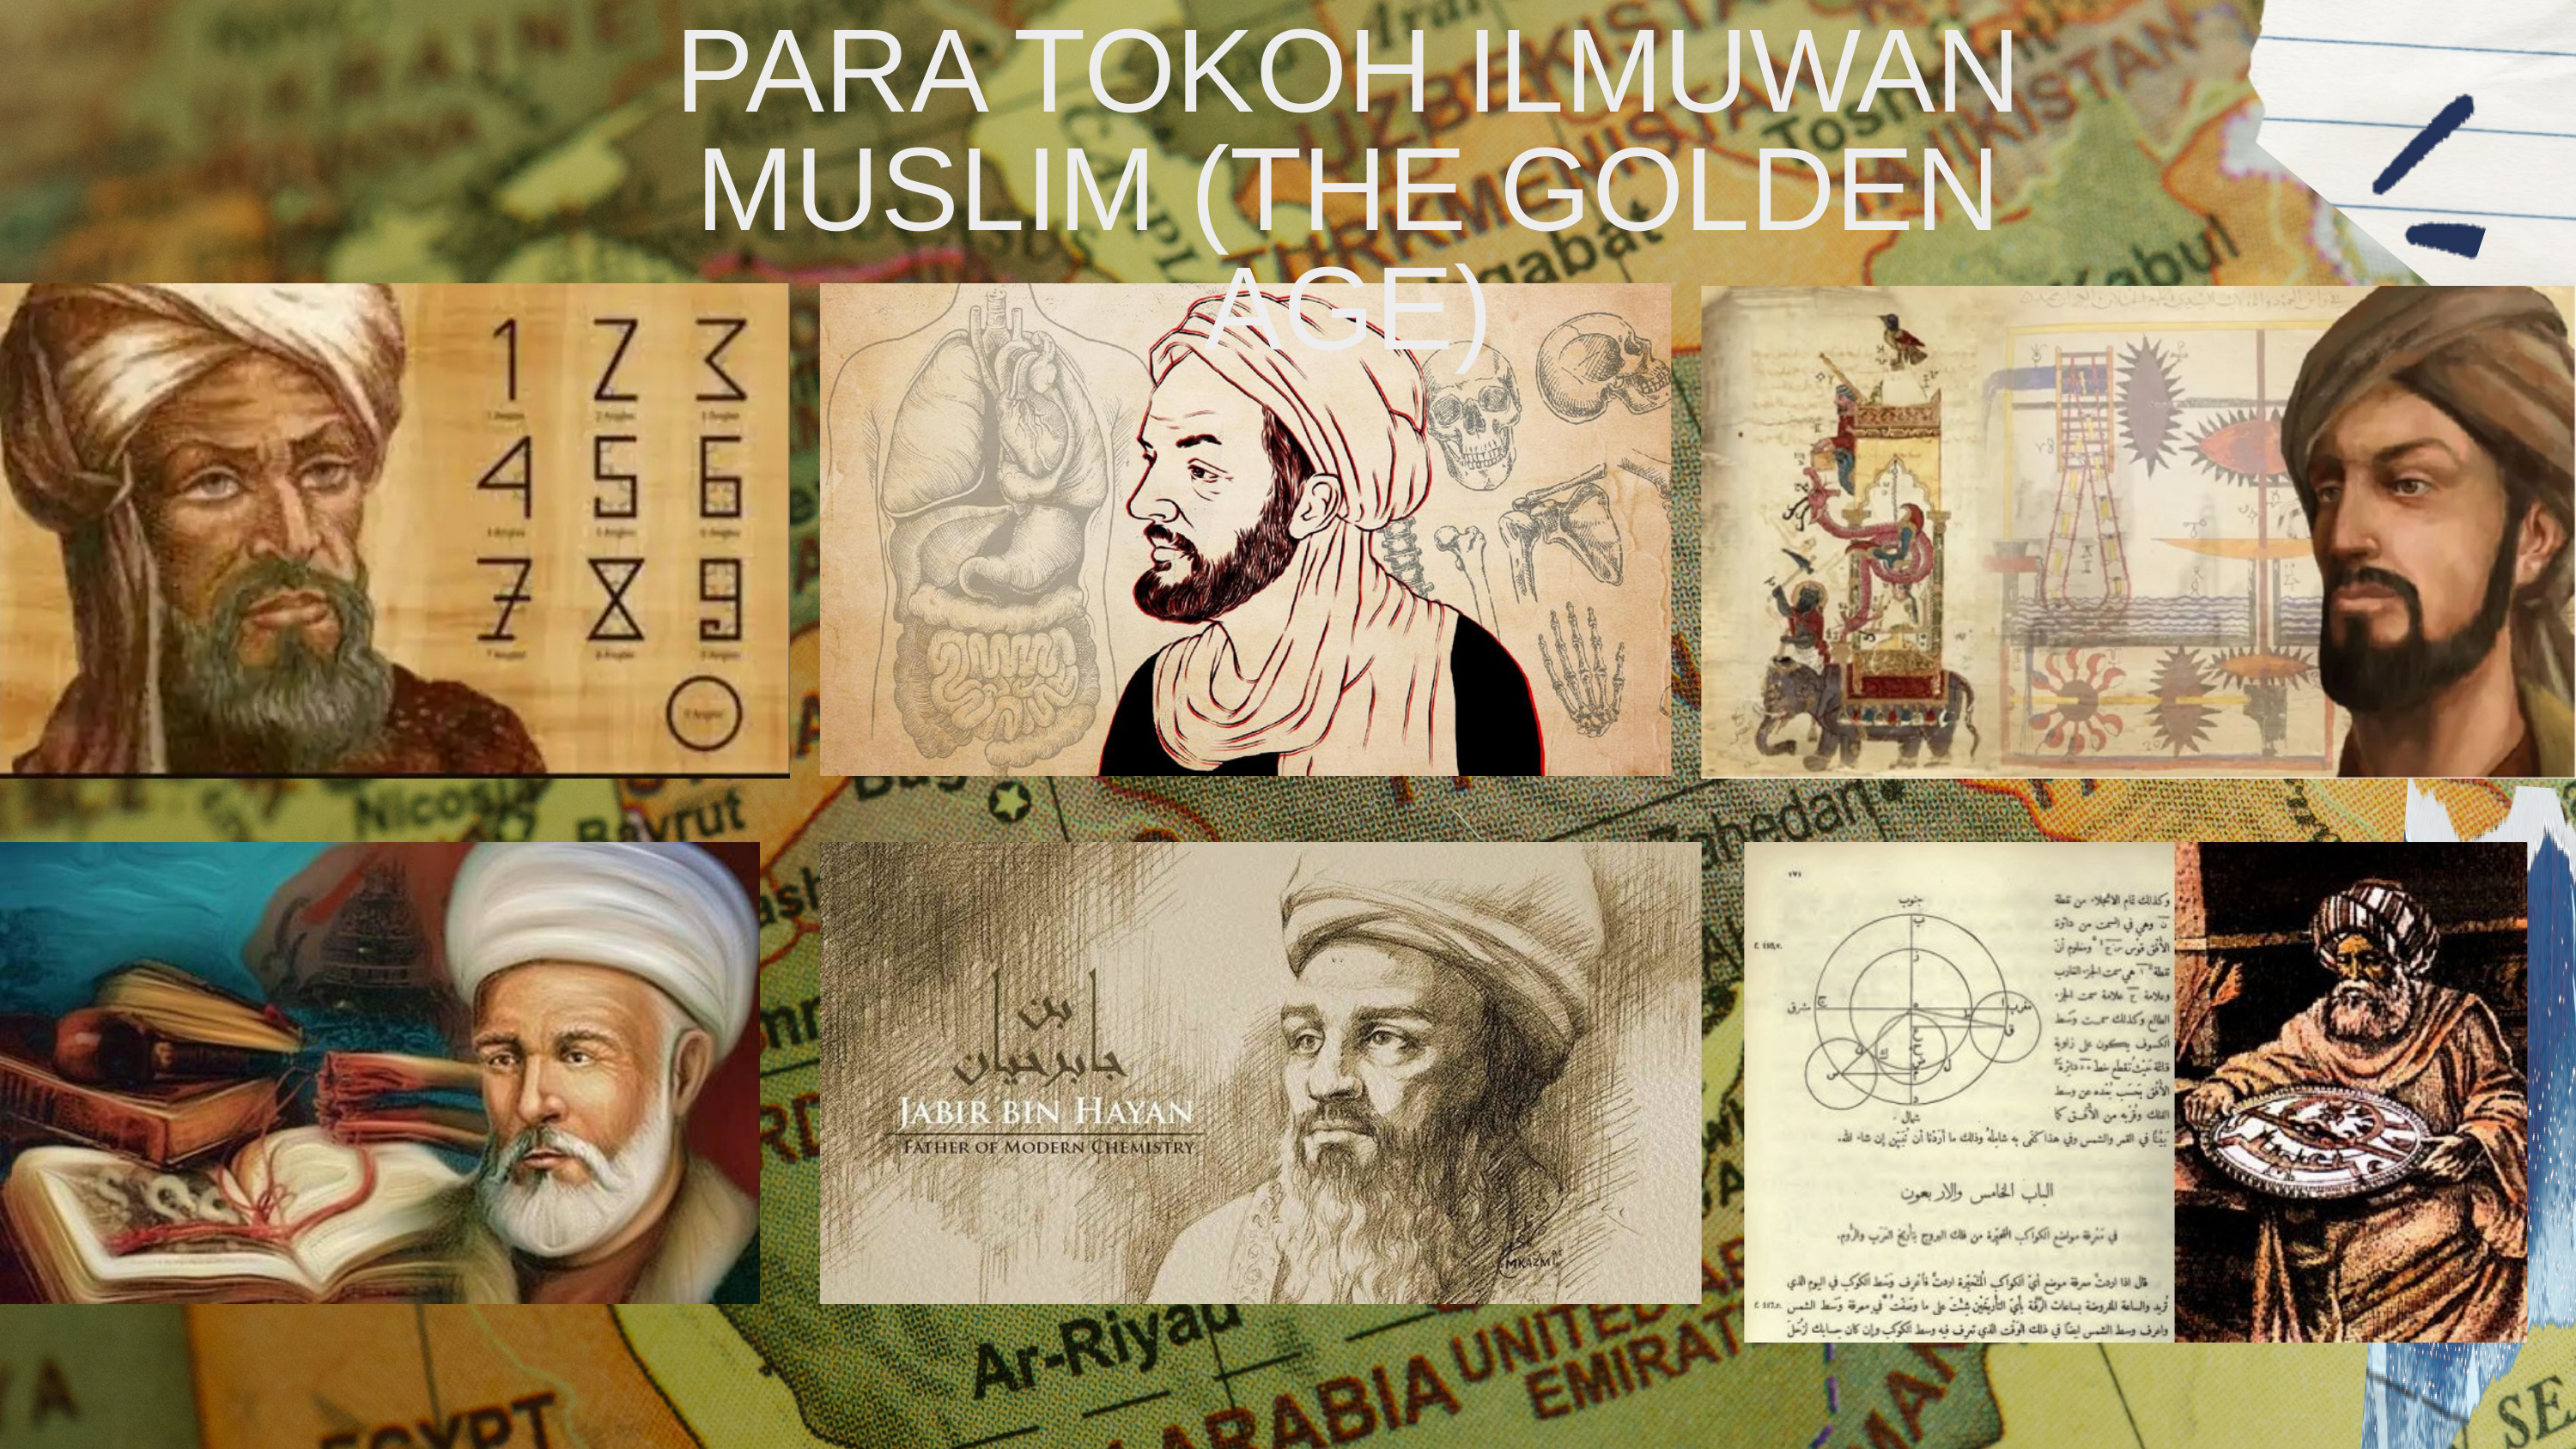

PARA TOKOH ILMUWAN MUSLIM (THE GOLDEN AGE)